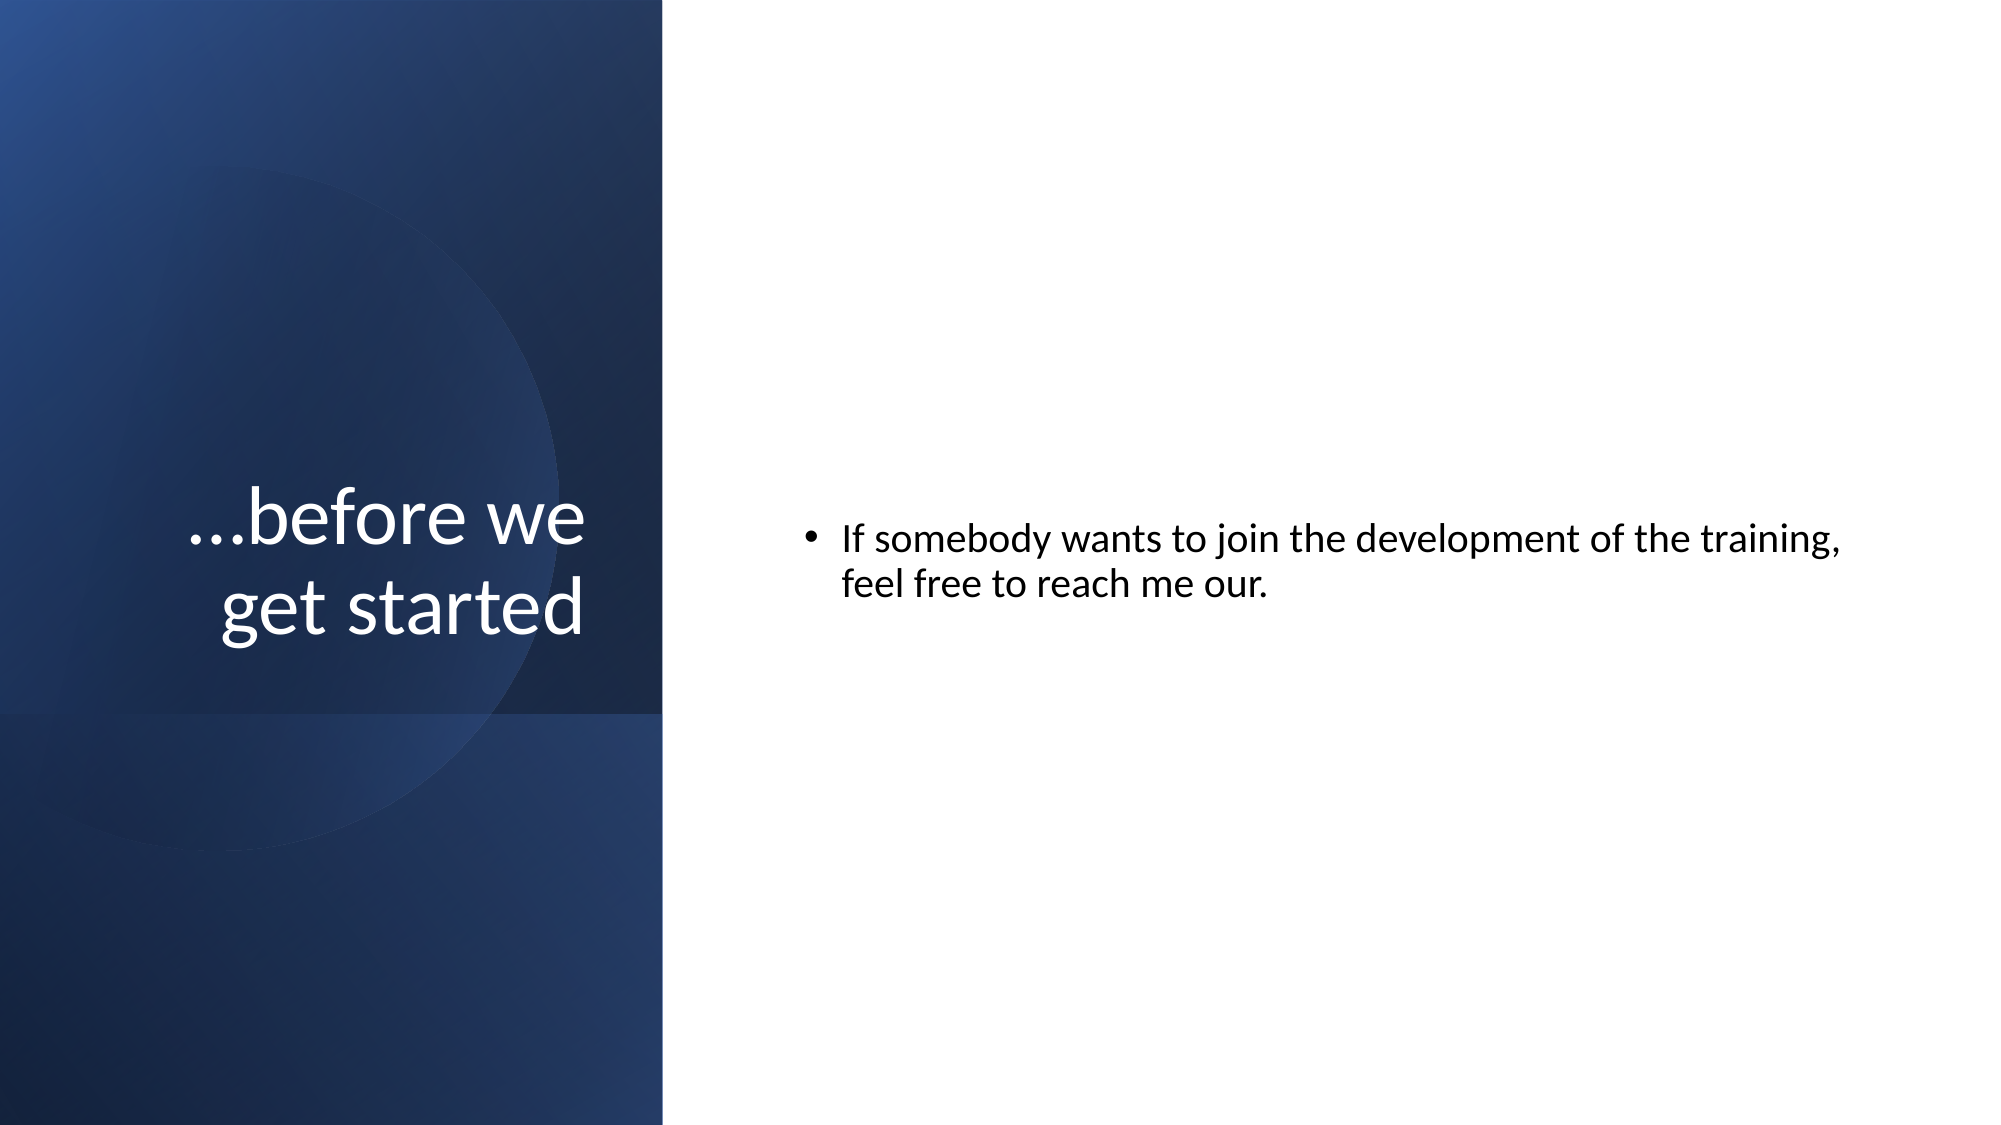

# …before we get started
If somebody wants to join the development of the training, feel free to reach me our.